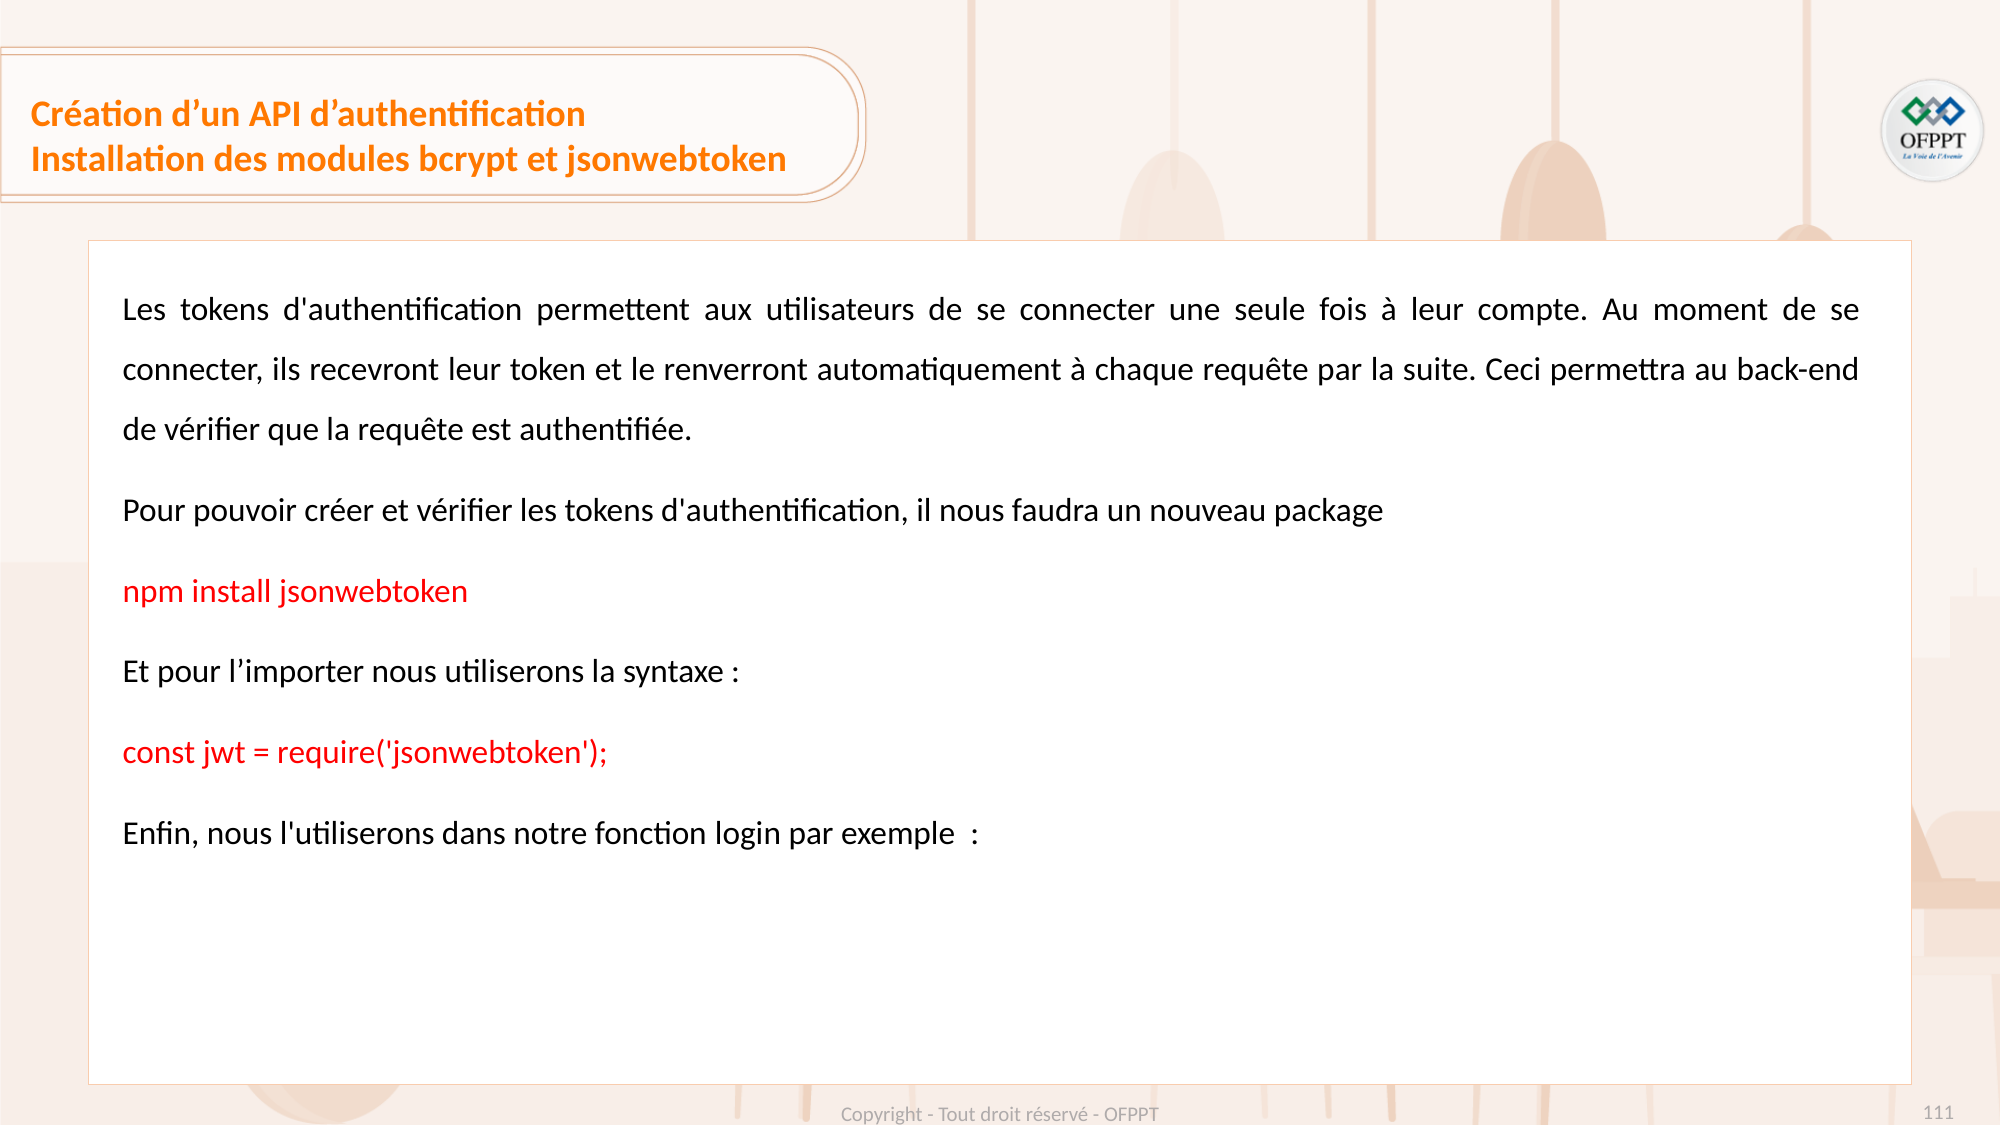

Création d’un API d’authentification
Installation des modules bcrypt et jsonwebtoken
Les tokens d'authentification permettent aux utilisateurs de se connecter une seule fois à leur compte. Au moment de se connecter, ils recevront leur token et le renverront automatiquement à chaque requête par la suite. Ceci permettra au back-end de vérifier que la requête est authentifiée.
Pour pouvoir créer et vérifier les tokens d'authentification, il nous faudra un nouveau package
npm install jsonwebtoken
Et pour l’importer nous utiliserons la syntaxe :
const jwt = require('jsonwebtoken');
Enfin, nous l'utiliserons dans notre fonction login par exemple  :